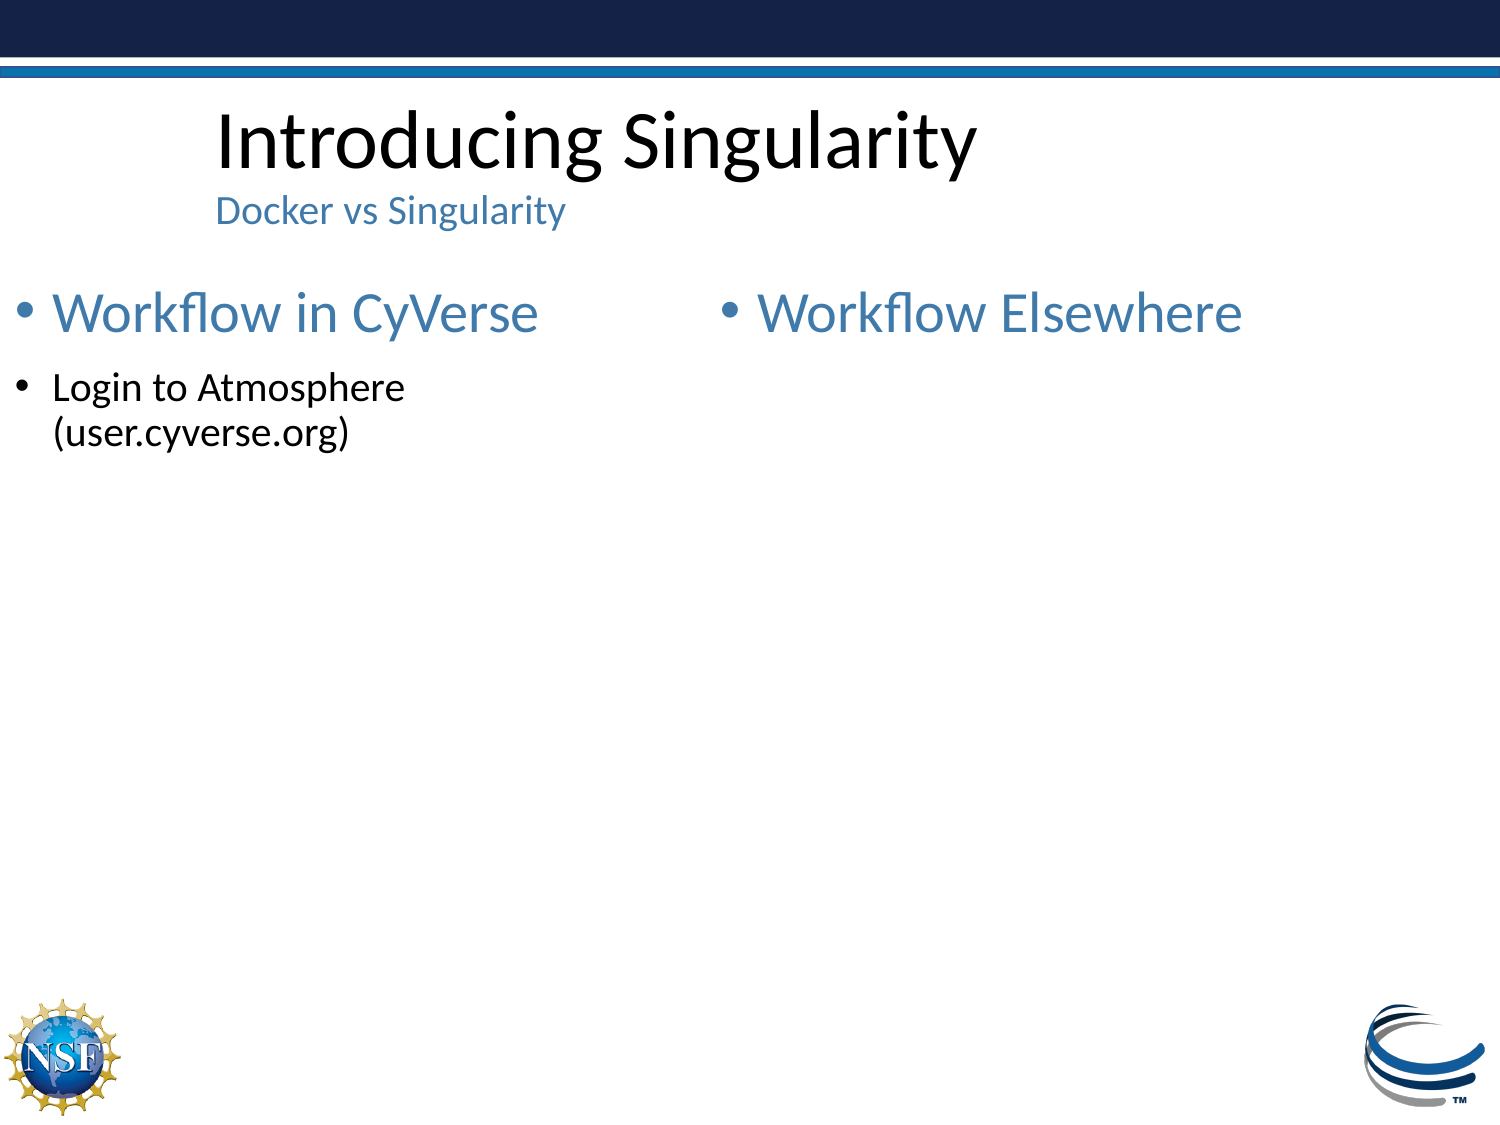

# Introducing Singularity
Docker vs Singularity
Workflow in CyVerse
Login to Atmosphere (user.cyverse.org)
Workflow Elsewhere